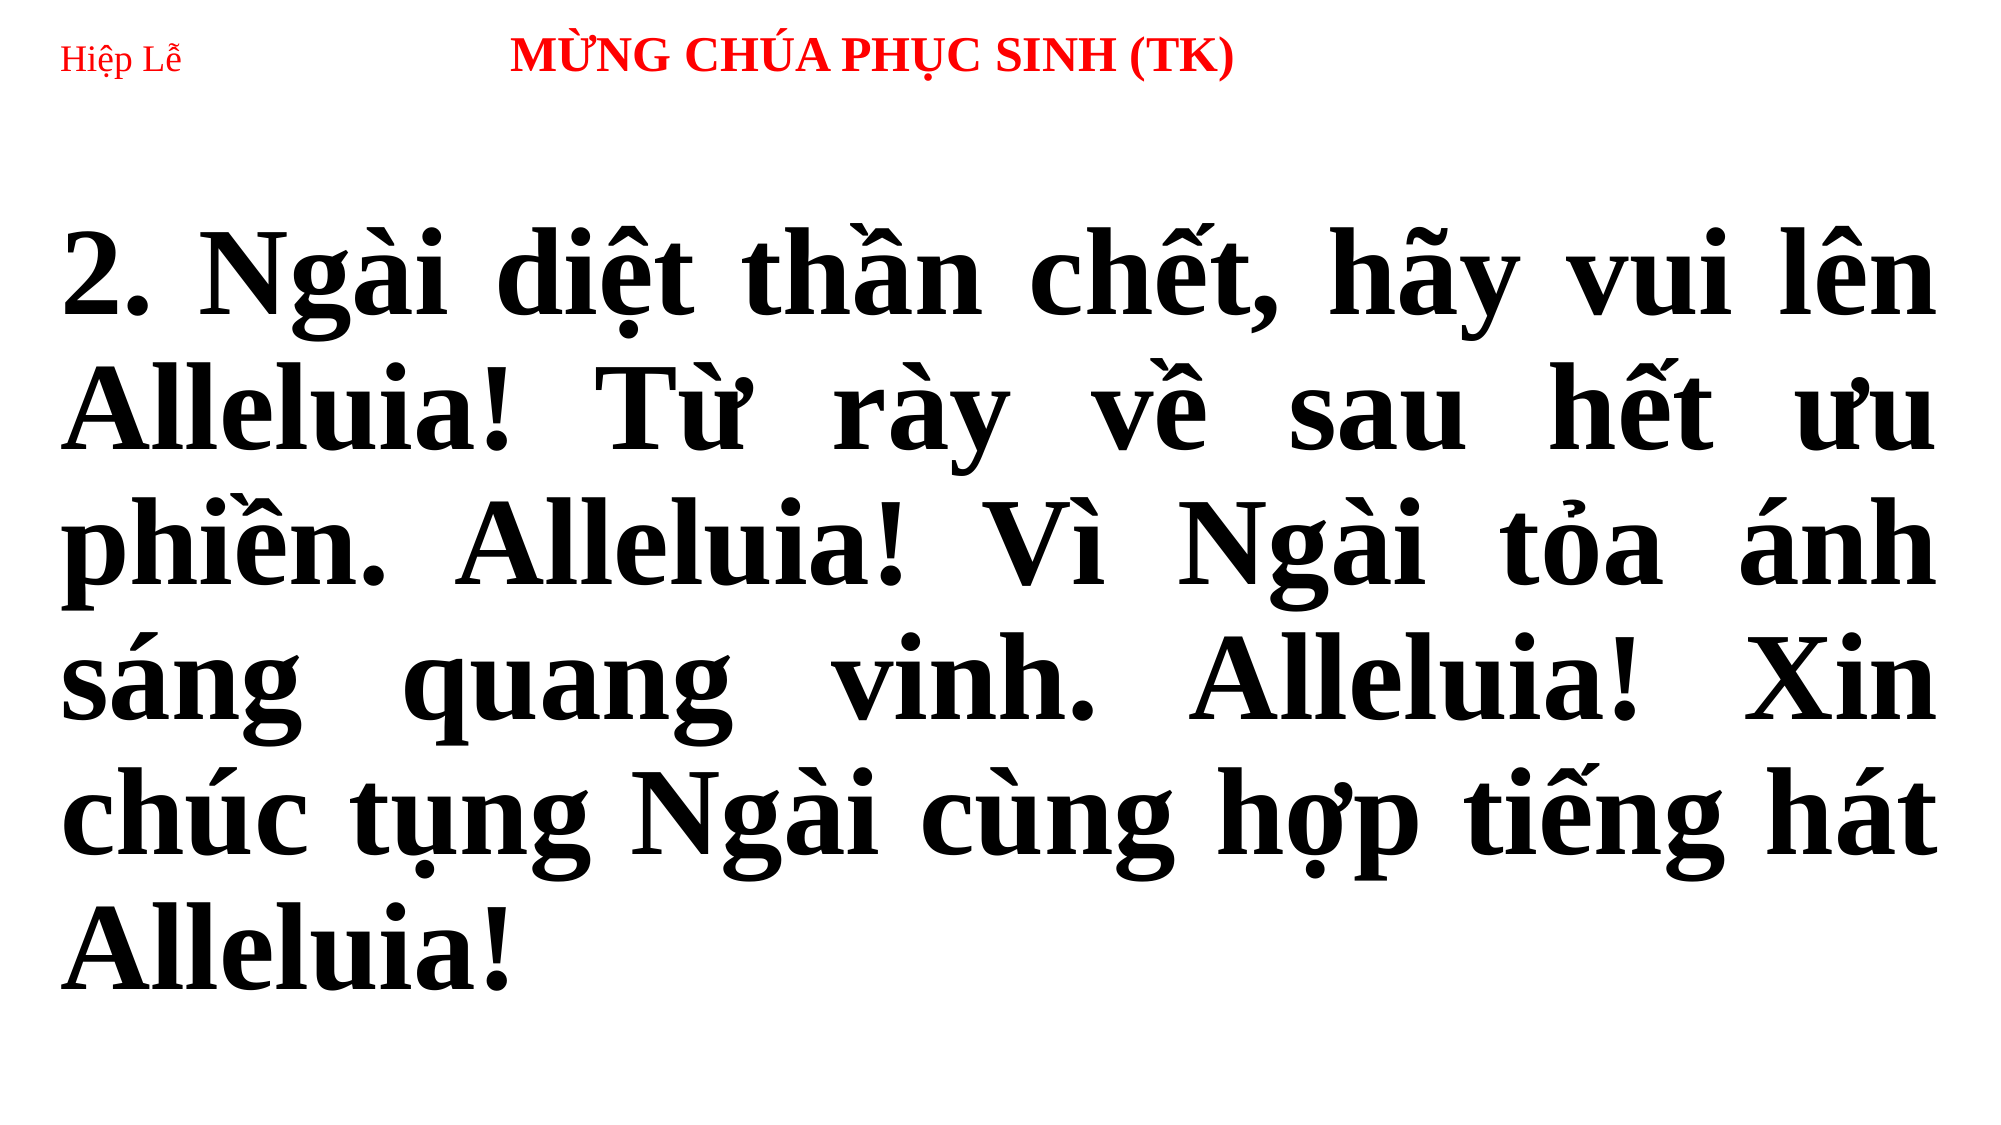

# Hiệp Lễ                    	MỪNG CHÚA PHỤC SINH (TK)
2. Ngài diệt thần chết, hãy vui lên Alleluia! Từ rày về sau hết ưu phiền. Alleluia! Vì Ngài tỏa ánh sáng quang vinh. Alleluia! Xin chúc tụng Ngài cùng hợp tiếng hát Alleluia!